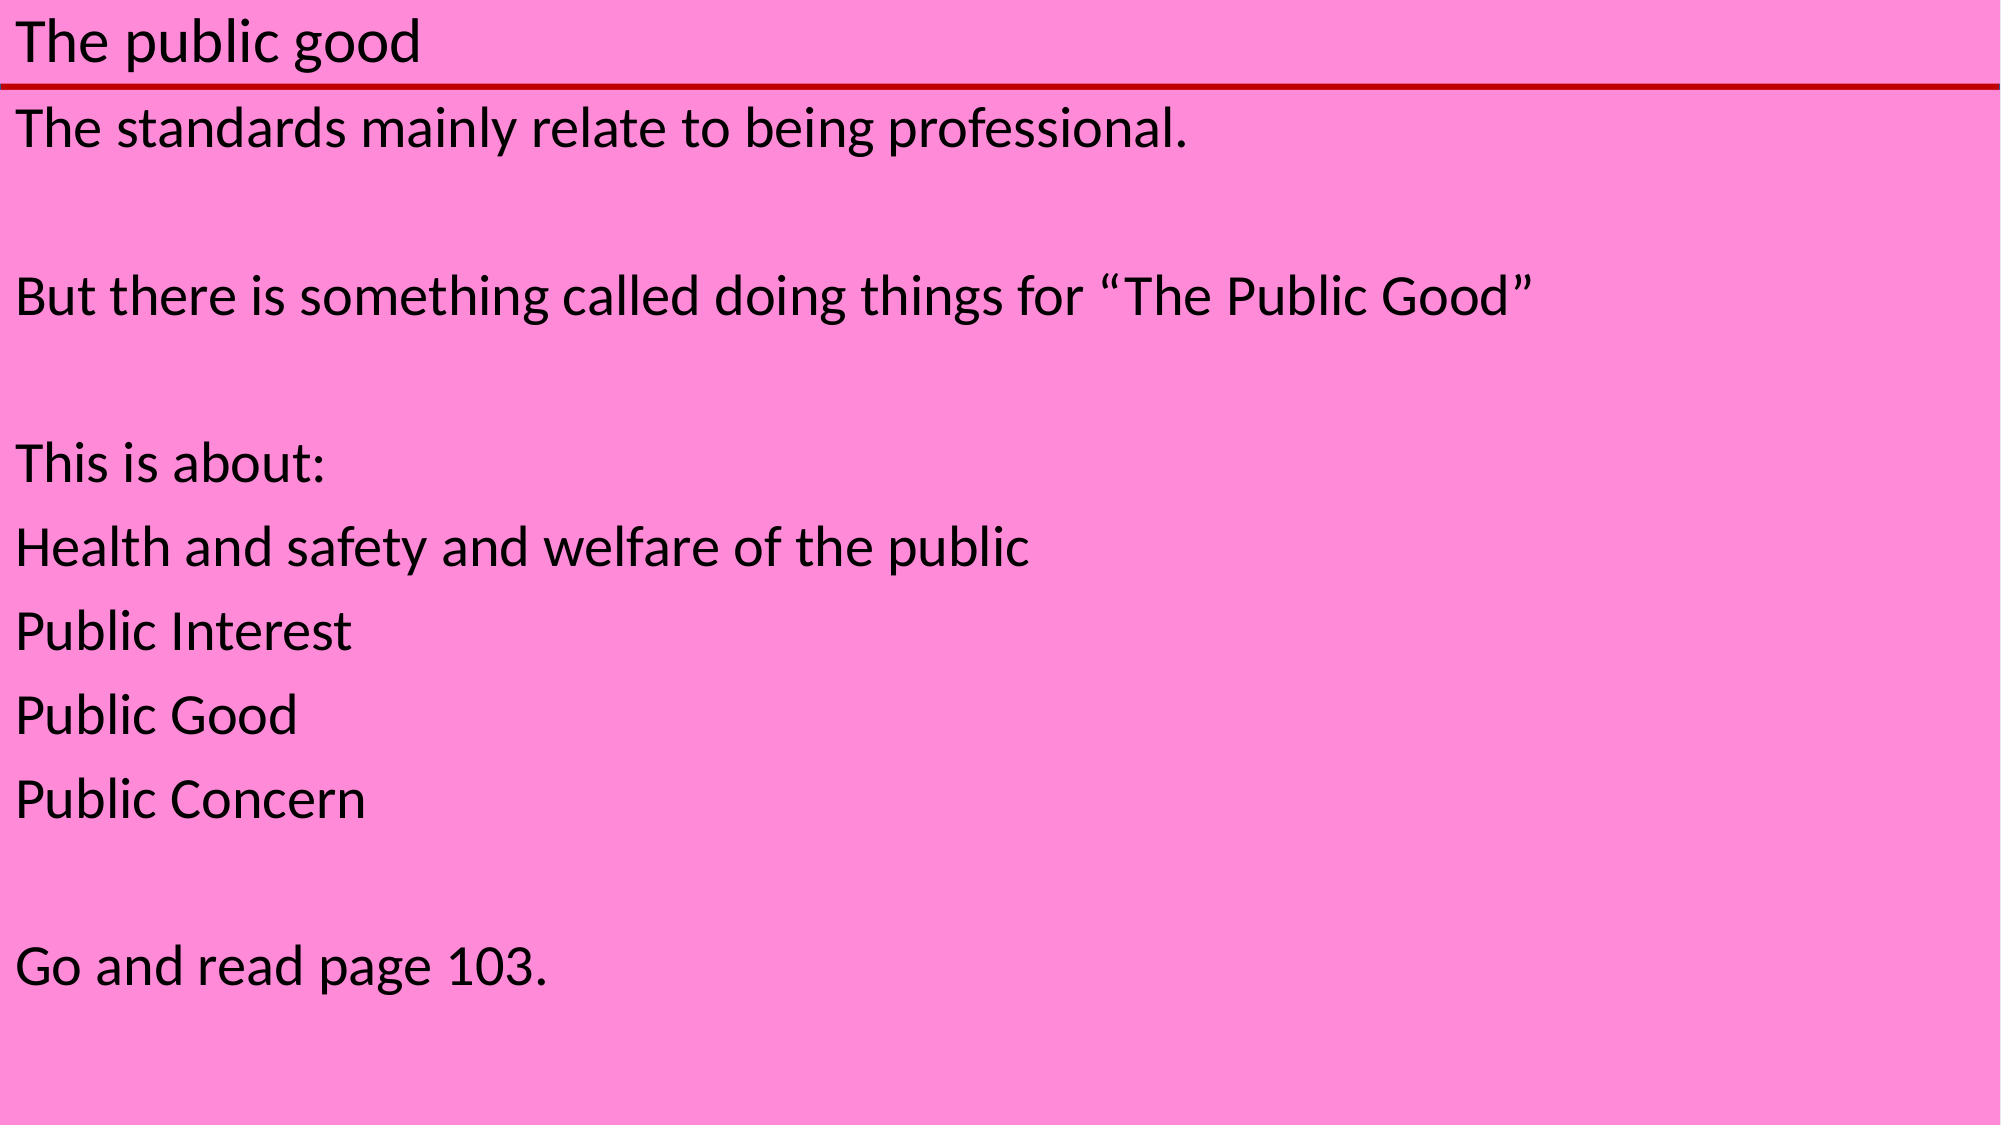

# The public good
The standards mainly relate to being professional.

But there is something called doing things for “The Public Good”

This is about:
Health and safety and welfare of the public
Public Interest
Public Good
Public Concern

Go and read page 103.